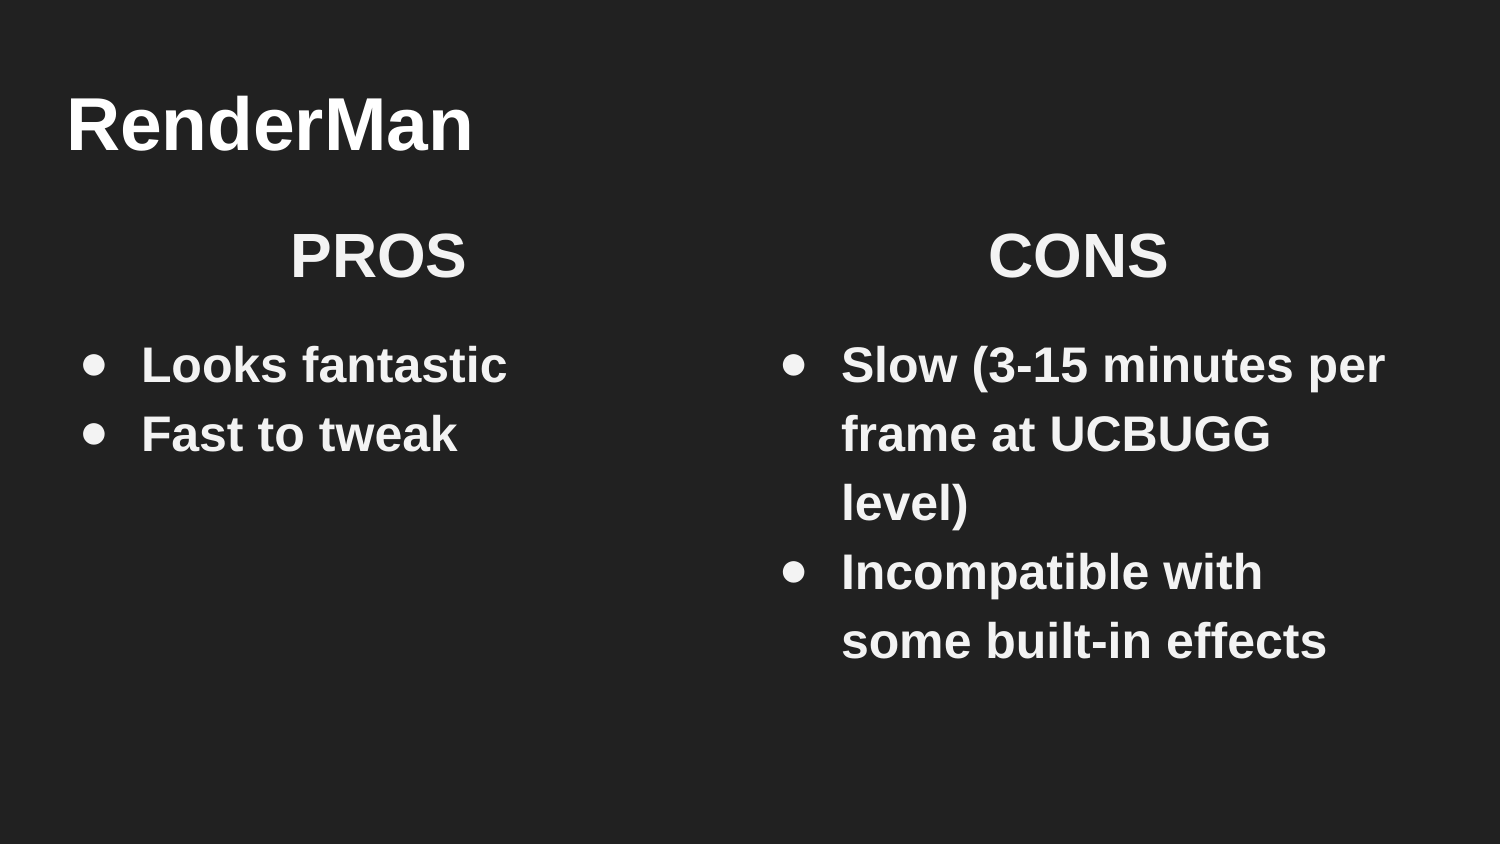

# RenderMan
PROS
Looks fantastic
Fast to tweak
CONS
Slow (3-15 minutes per frame at UCBUGG level)
Incompatible with some built-in effects